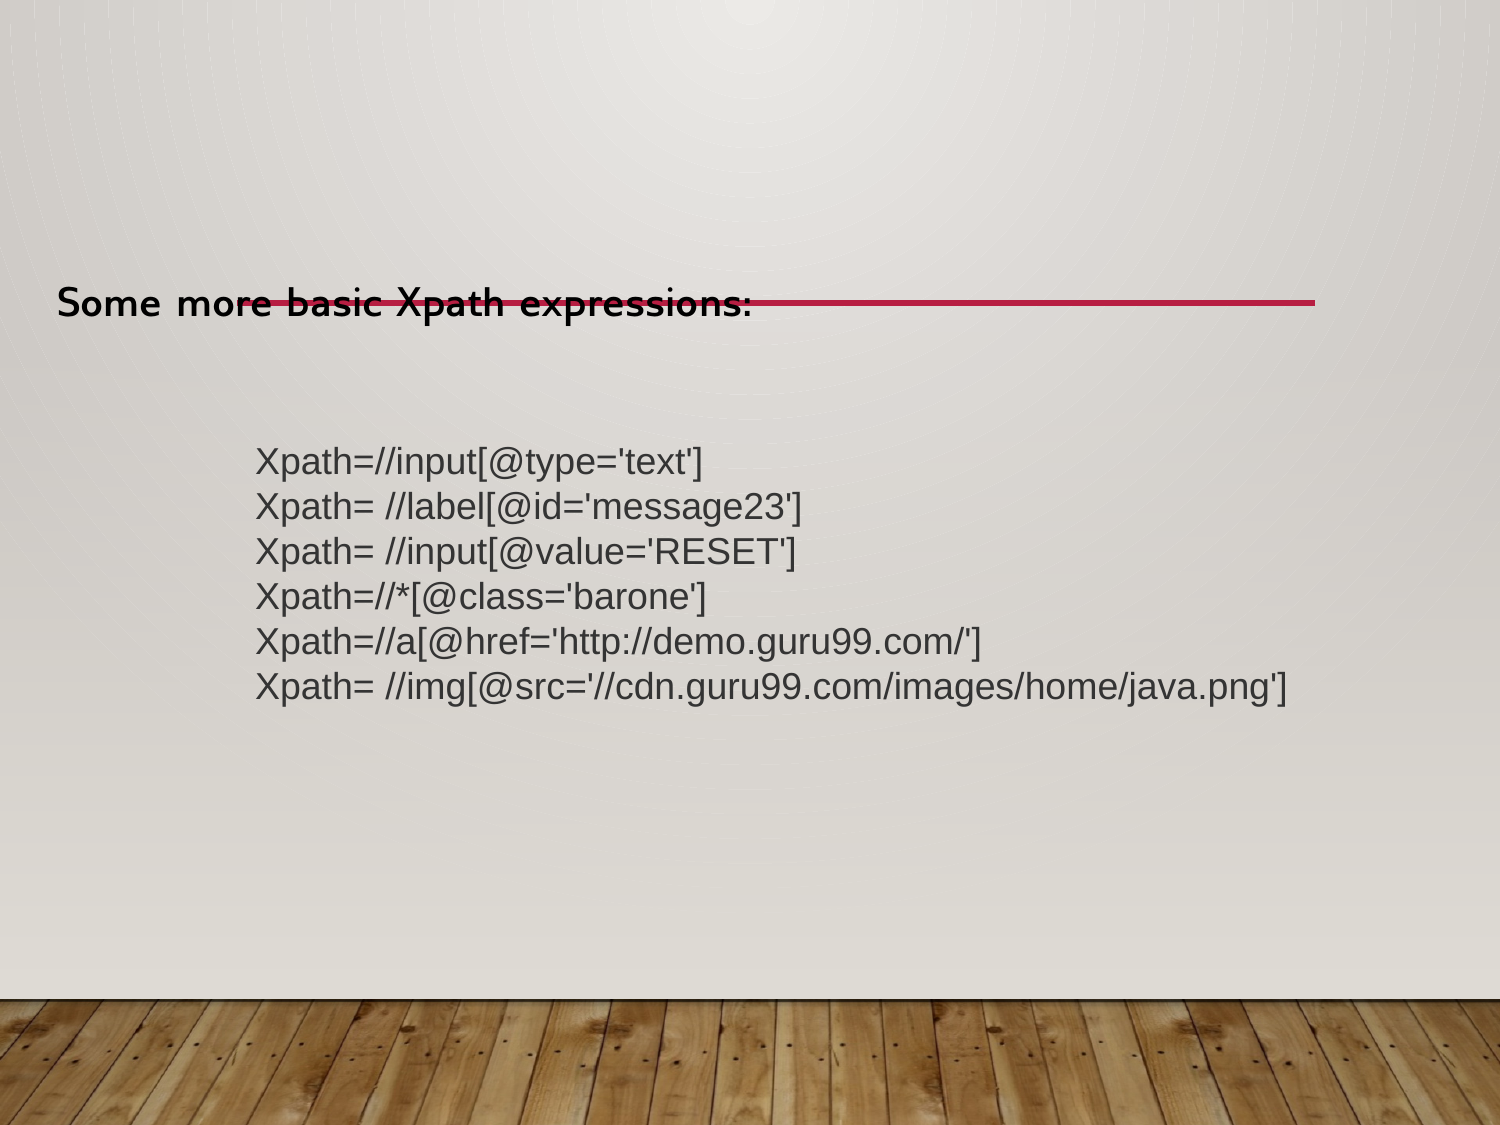

Some more basic Xpath expressions:
Xpath=//input[@type='text']
Xpath= //label[@id='message23']
Xpath= //input[@value='RESET']
Xpath=//*[@class='barone']
Xpath=//a[@href='http://demo.guru99.com/']
Xpath= //img[@src='//cdn.guru99.com/images/home/java.png']